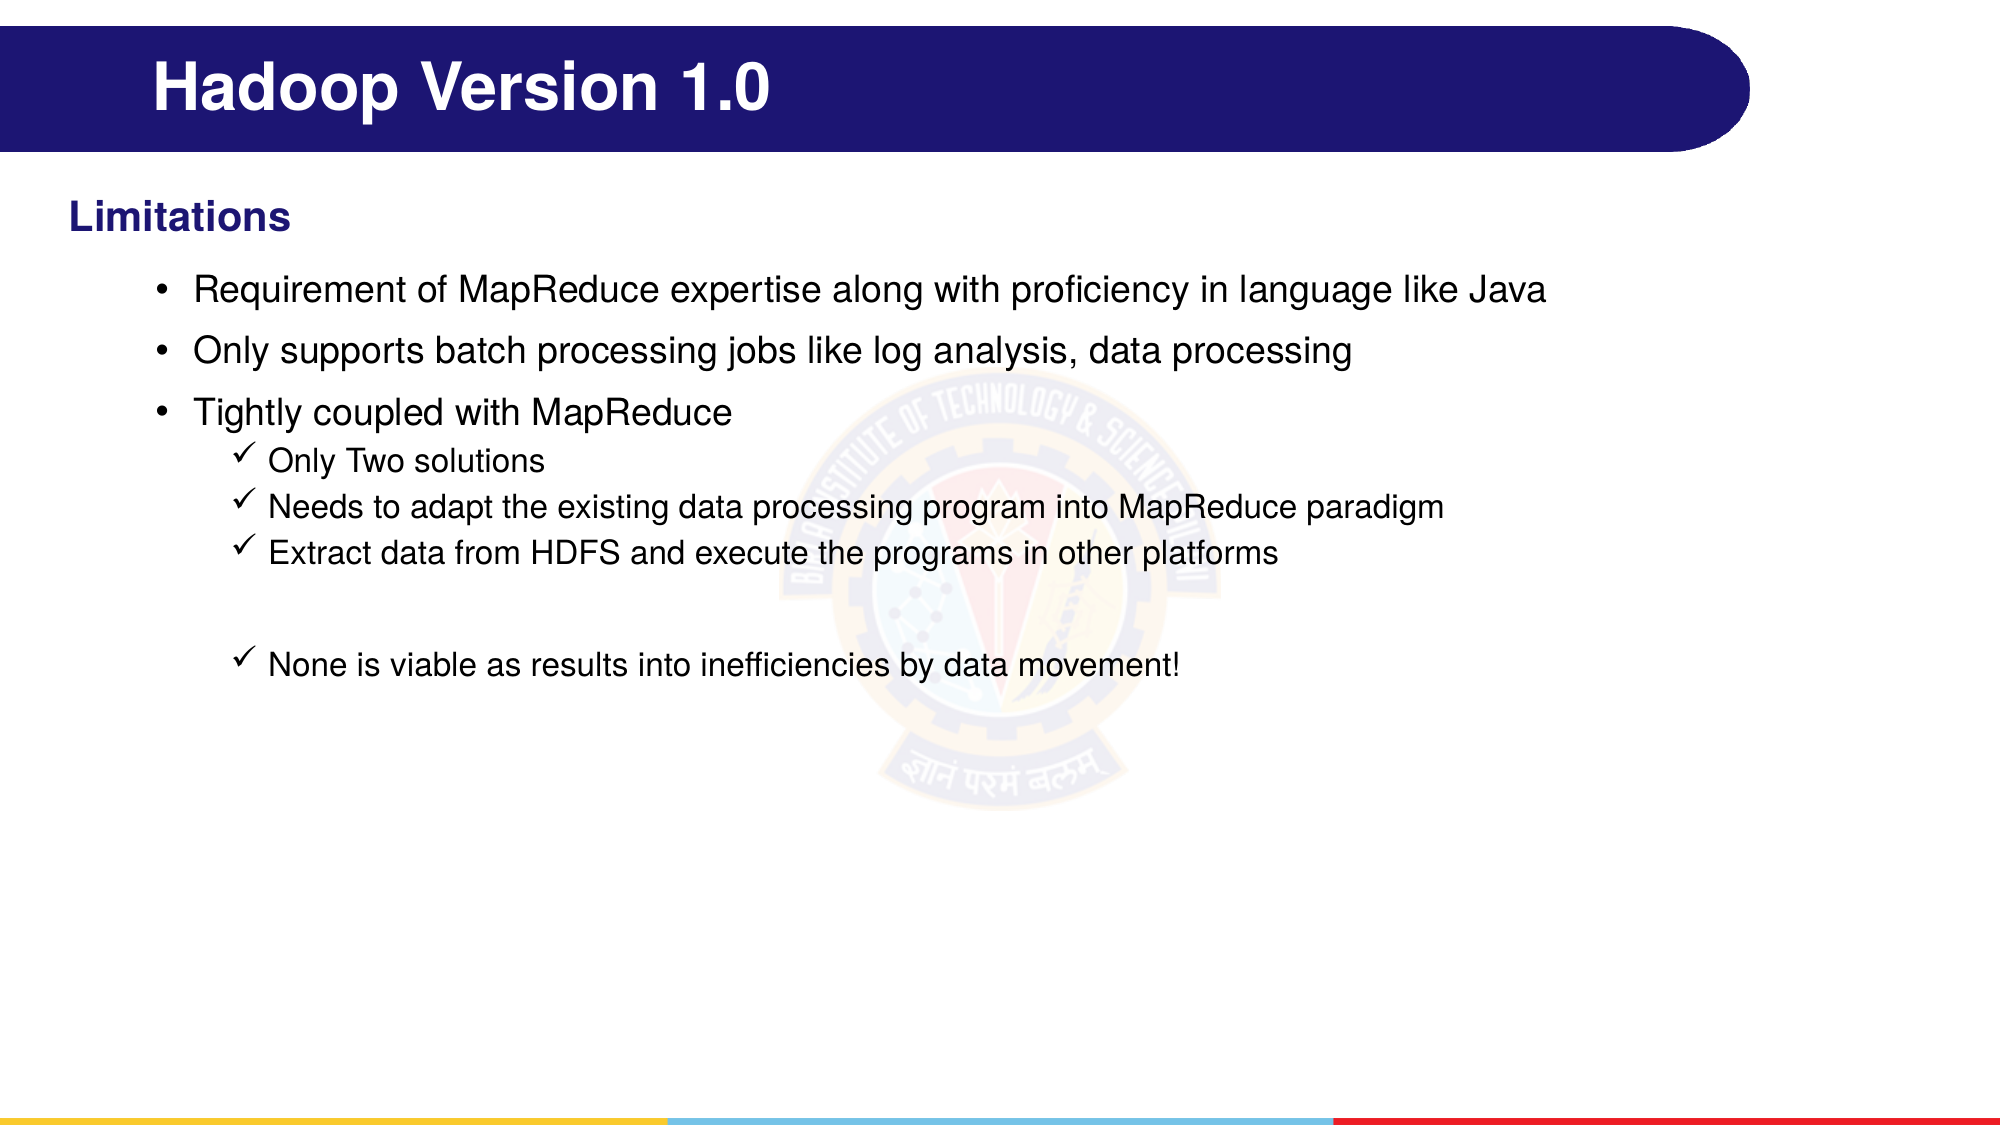

# Hadoop Version 1.0
Limitations
Requirement of MapReduce expertise along with proficiency in language like Java
Only supports batch processing jobs like log analysis, data processing
Tightly coupled with MapReduce
Only Two solutions
Needs to adapt the existing data processing program into MapReduce paradigm
Extract data from HDFS and execute the programs in other platforms

None is viable as results into inefficiencies by data movement!